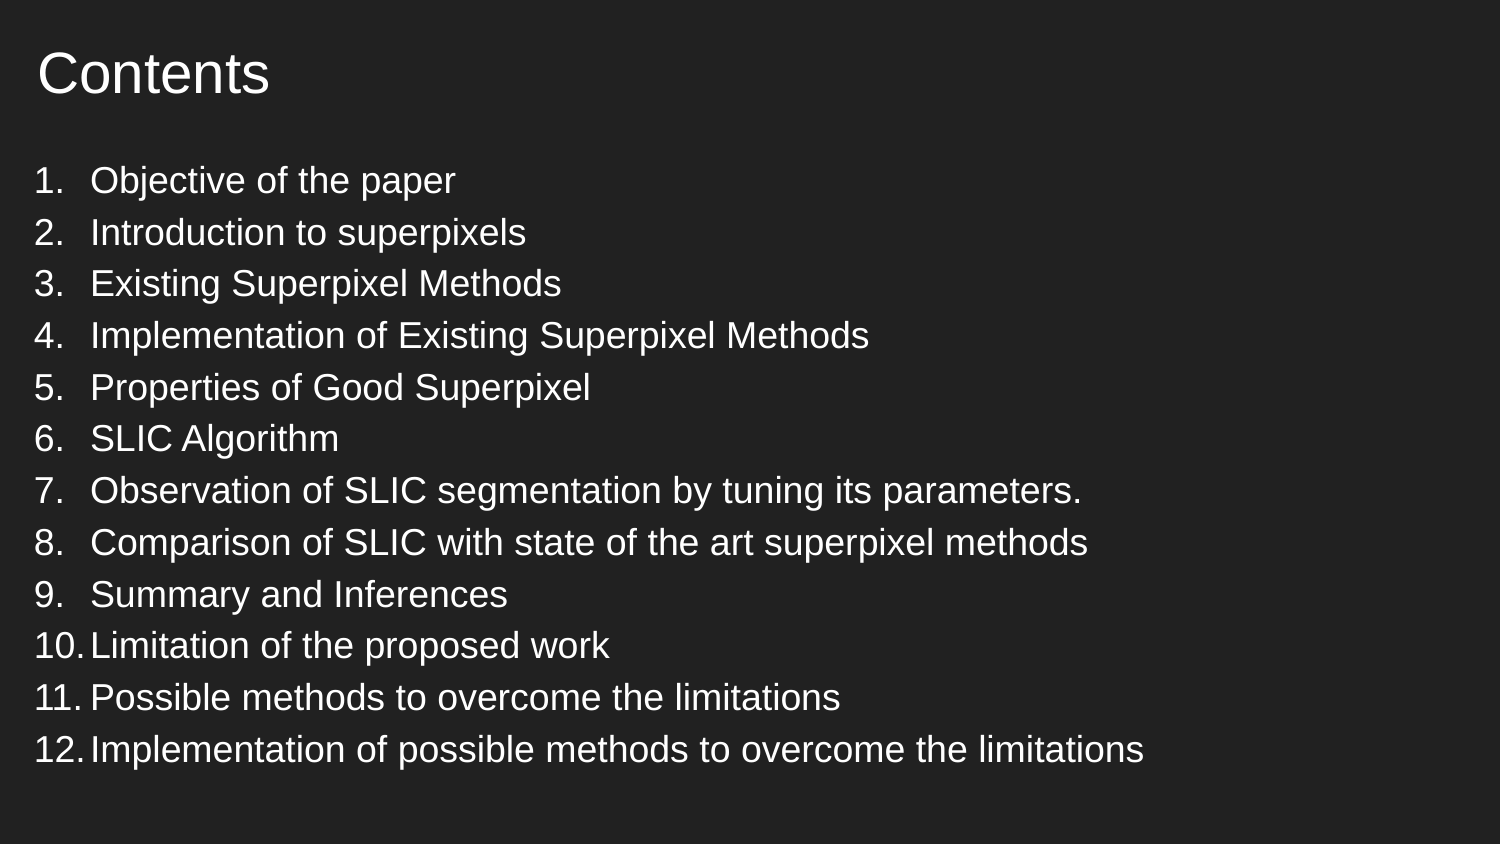

Contents
Objective of the paper
Introduction to superpixels
Existing Superpixel Methods
Implementation of Existing Superpixel Methods
Properties of Good Superpixel
SLIC Algorithm
Observation of SLIC segmentation by tuning its parameters.
Comparison of SLIC with state of the art superpixel methods
Summary and Inferences
Limitation of the proposed work
Possible methods to overcome the limitations
Implementation of possible methods to overcome the limitations